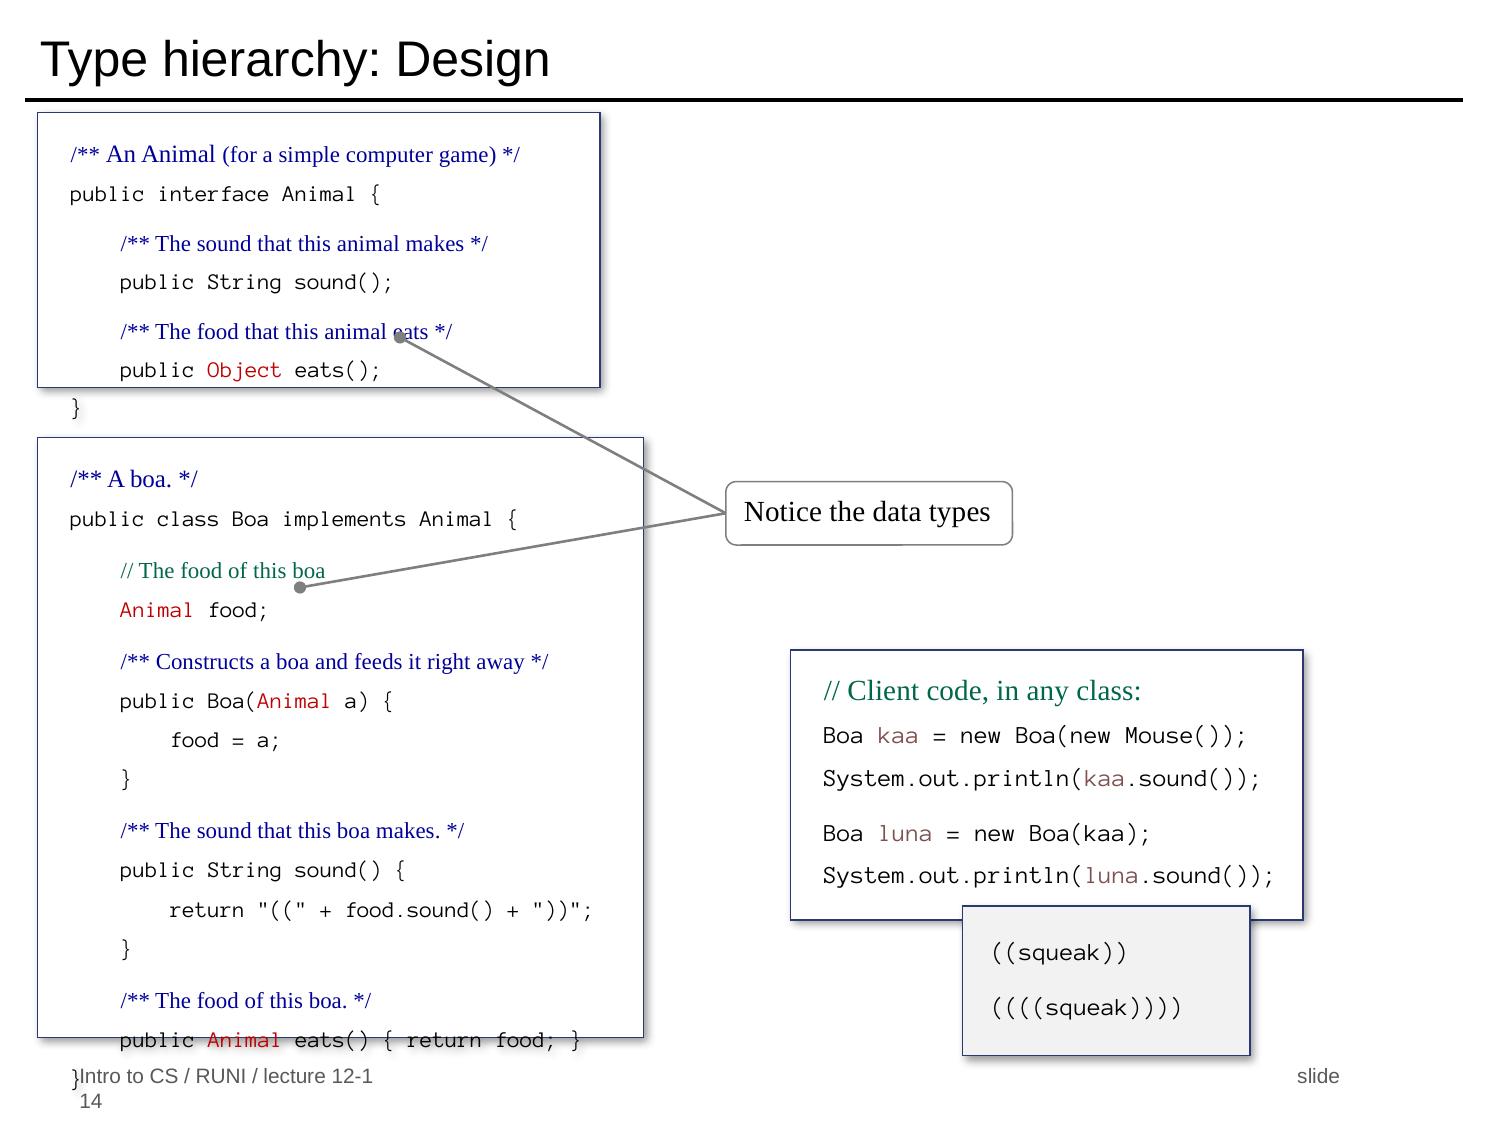

# Type hierarchy: Design
/** An Animal (for a simple computer game) */
public interface Animal {
    /** The sound that this animal makes */
    public String sound();
    /** The food that this animal eats */
    public Object eats();
}
/** A boa. */
public class Boa implements Animal {
    // The food of this boa
    Animal food;
    /** Constructs a boa and feeds it right away */
    public Boa(Animal a) {
        food = a;
    }
    /** The sound that this boa makes. */
    public String sound() {
        return "((" + food.sound() + "))";
    }
    /** The food of this boa. */
    public Animal eats() { return food; }
}
Notice the data types
// Client code, in any class:
Boa kaa = new Boa(new Mouse());
System.out.println(kaa.sound());
Boa luna = new Boa(kaa);
System.out.println(luna.sound());
((squeak))
((((squeak))))